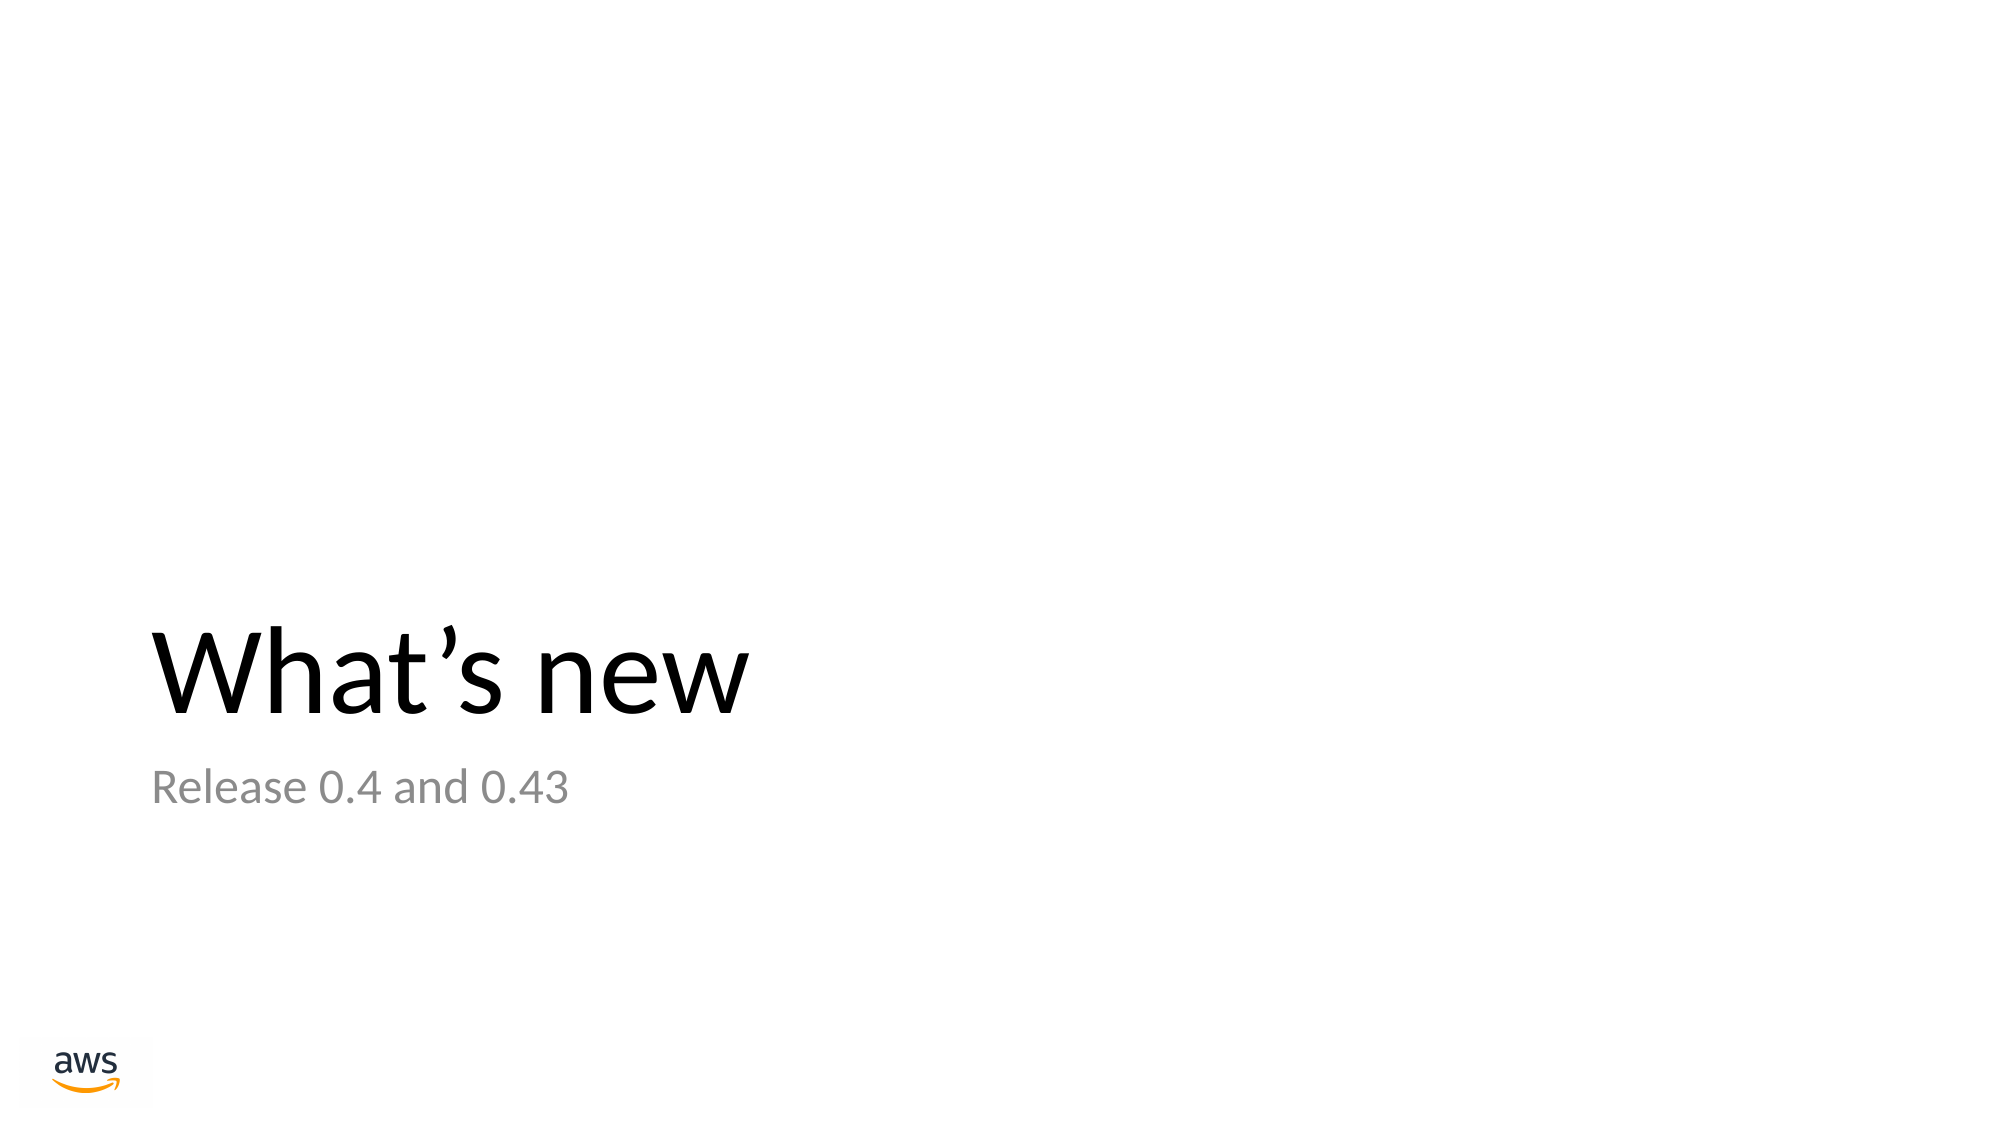

# What’s new
Release 0.4 and 0.43